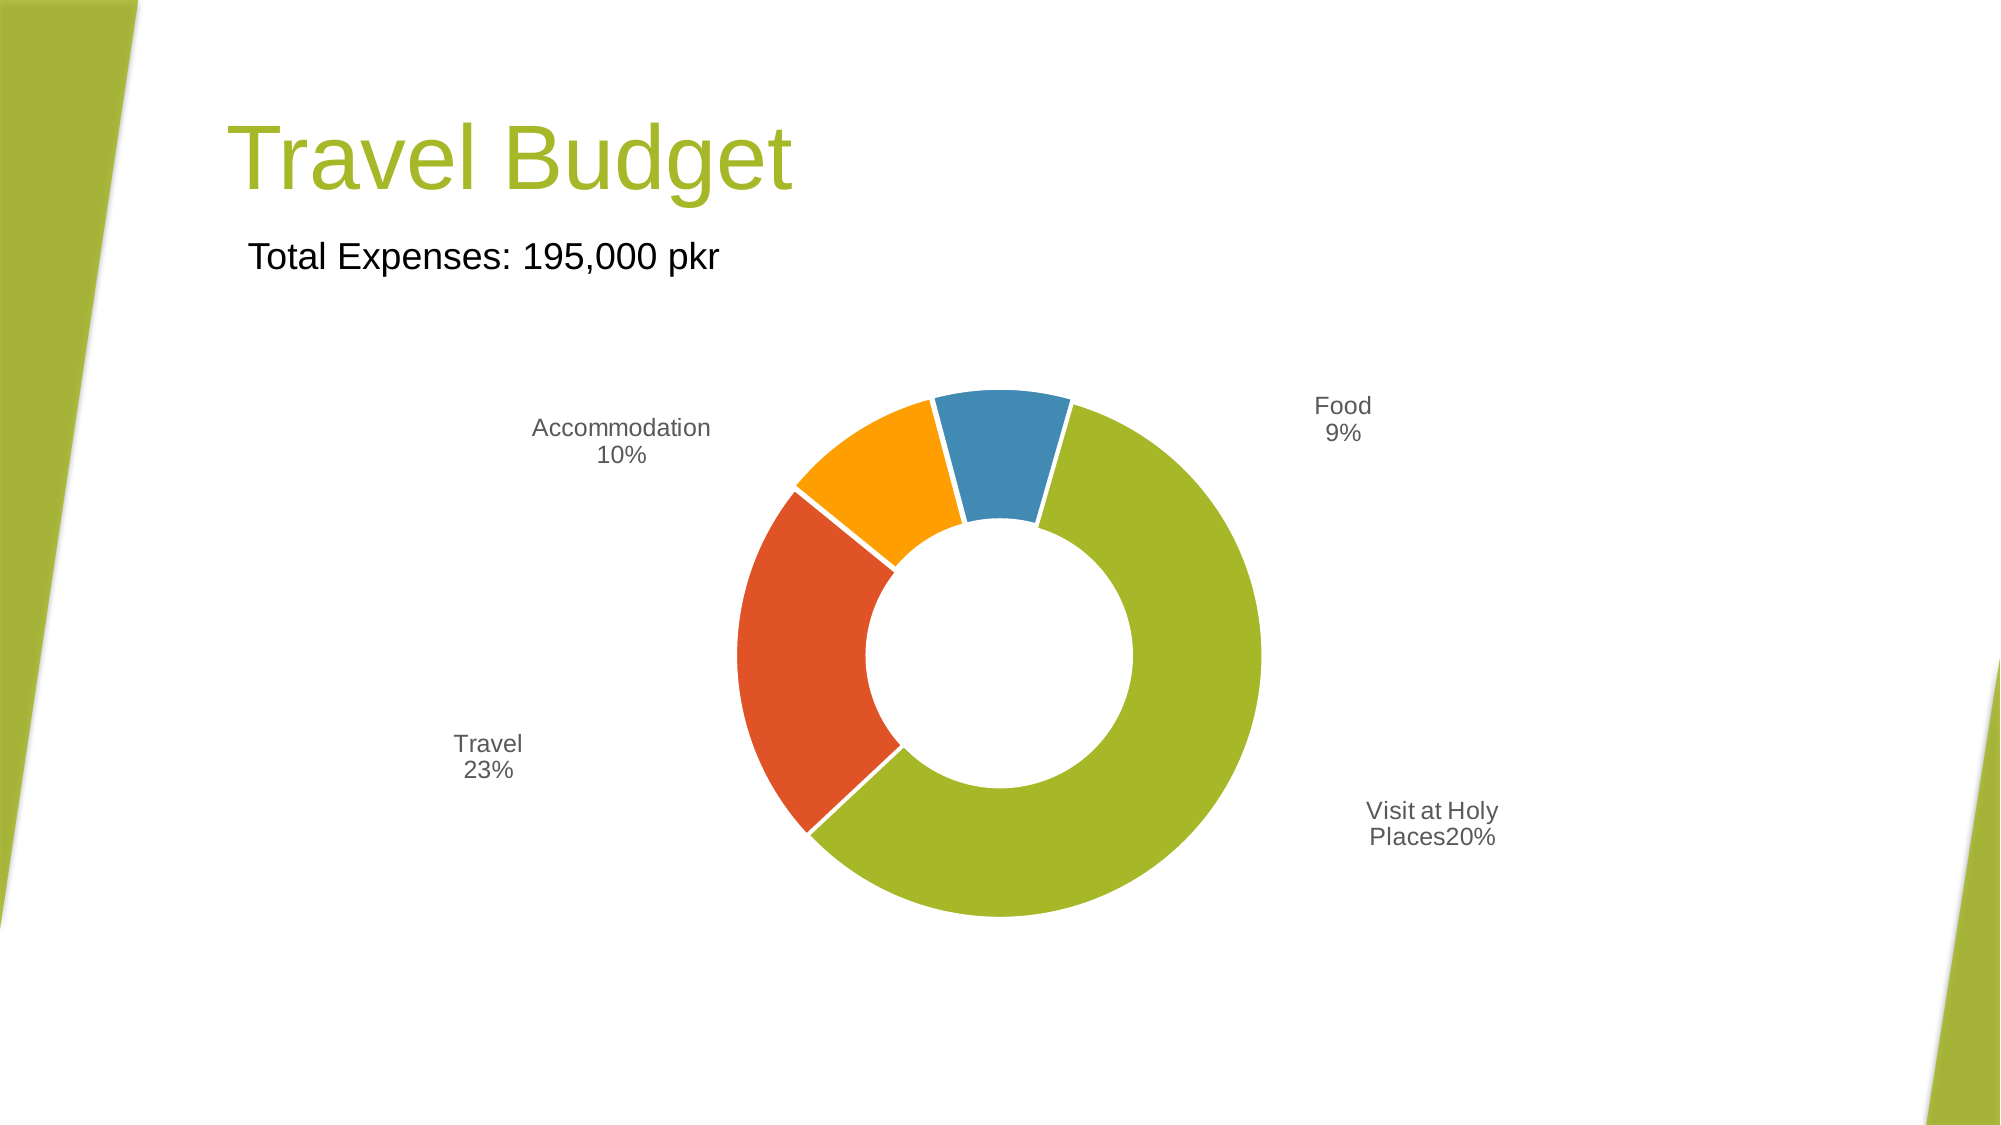

# Travel Budget
Total Expenses: 195,000 pkr

### Chart

| Category | Sales |
|---|---|
| Entertainment | 8.2 |
| Travel | 3.2 |
| Accommodation | 1.4 |
| Food | 1.2 |